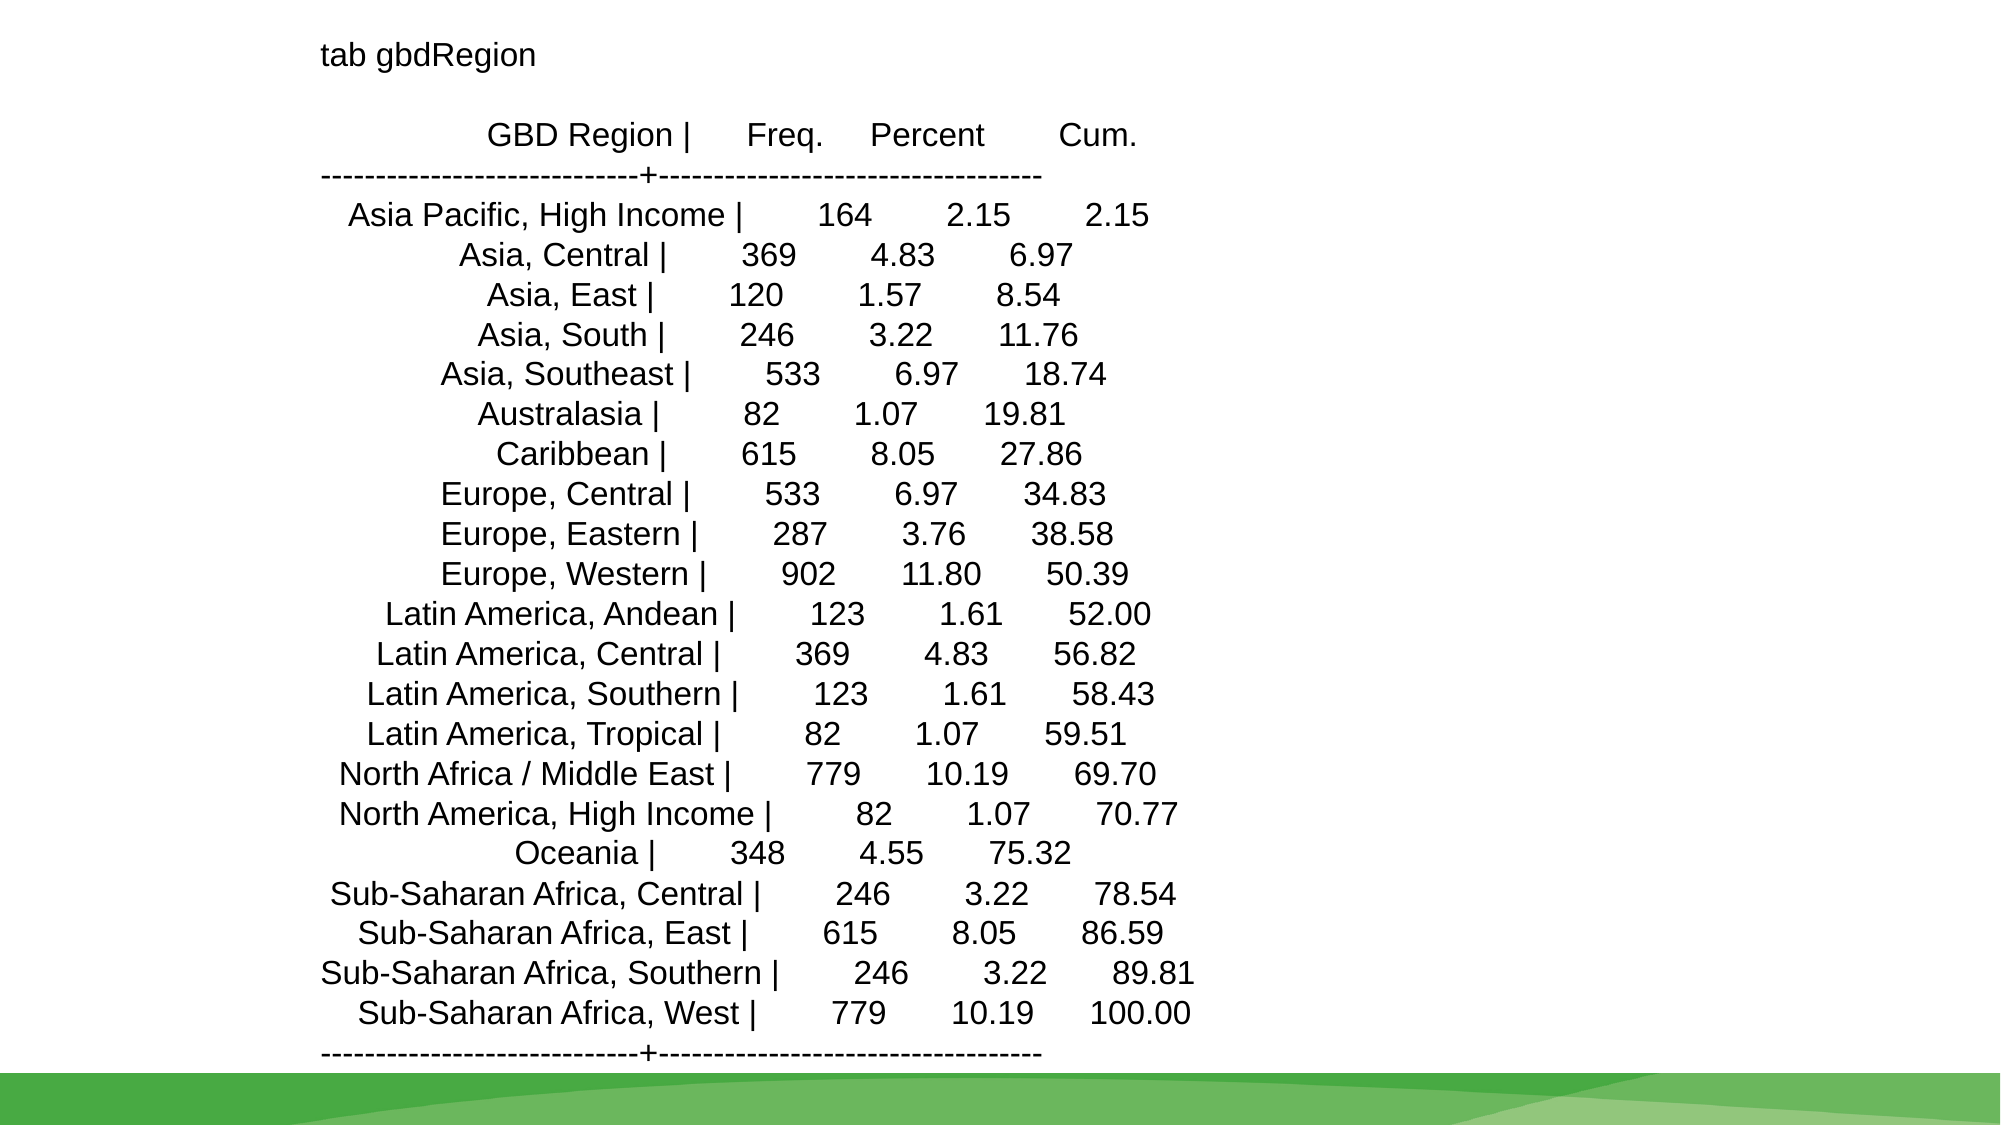

tab gbdRegion

                  GBD Region |      Freq.     Percent        Cum.
-----------------------------+-----------------------------------
   Asia Pacific, High Income |        164        2.15        2.15
               Asia, Central |        369        4.83        6.97
                  Asia, East |        120        1.57        8.54
                 Asia, South |        246        3.22       11.76
             Asia, Southeast |        533        6.97       18.74
                 Australasia |         82        1.07       19.81
                   Caribbean |        615        8.05       27.86
             Europe, Central |        533        6.97       34.83
             Europe, Eastern |        287        3.76       38.58
             Europe, Western |        902       11.80       50.39
       Latin America, Andean |        123        1.61       52.00
      Latin America, Central |        369        4.83       56.82
     Latin America, Southern |        123        1.61       58.43
     Latin America, Tropical |         82        1.07       59.51
  North Africa / Middle East |        779       10.19       69.70
  North America, High Income |         82        1.07       70.77
                     Oceania |        348        4.55       75.32
 Sub-Saharan Africa, Central |        246        3.22       78.54
    Sub-Saharan Africa, East |        615        8.05       86.59
Sub-Saharan Africa, Southern |        246        3.22       89.81
    Sub-Saharan Africa, West |        779       10.19      100.00
-----------------------------+-----------------------------------